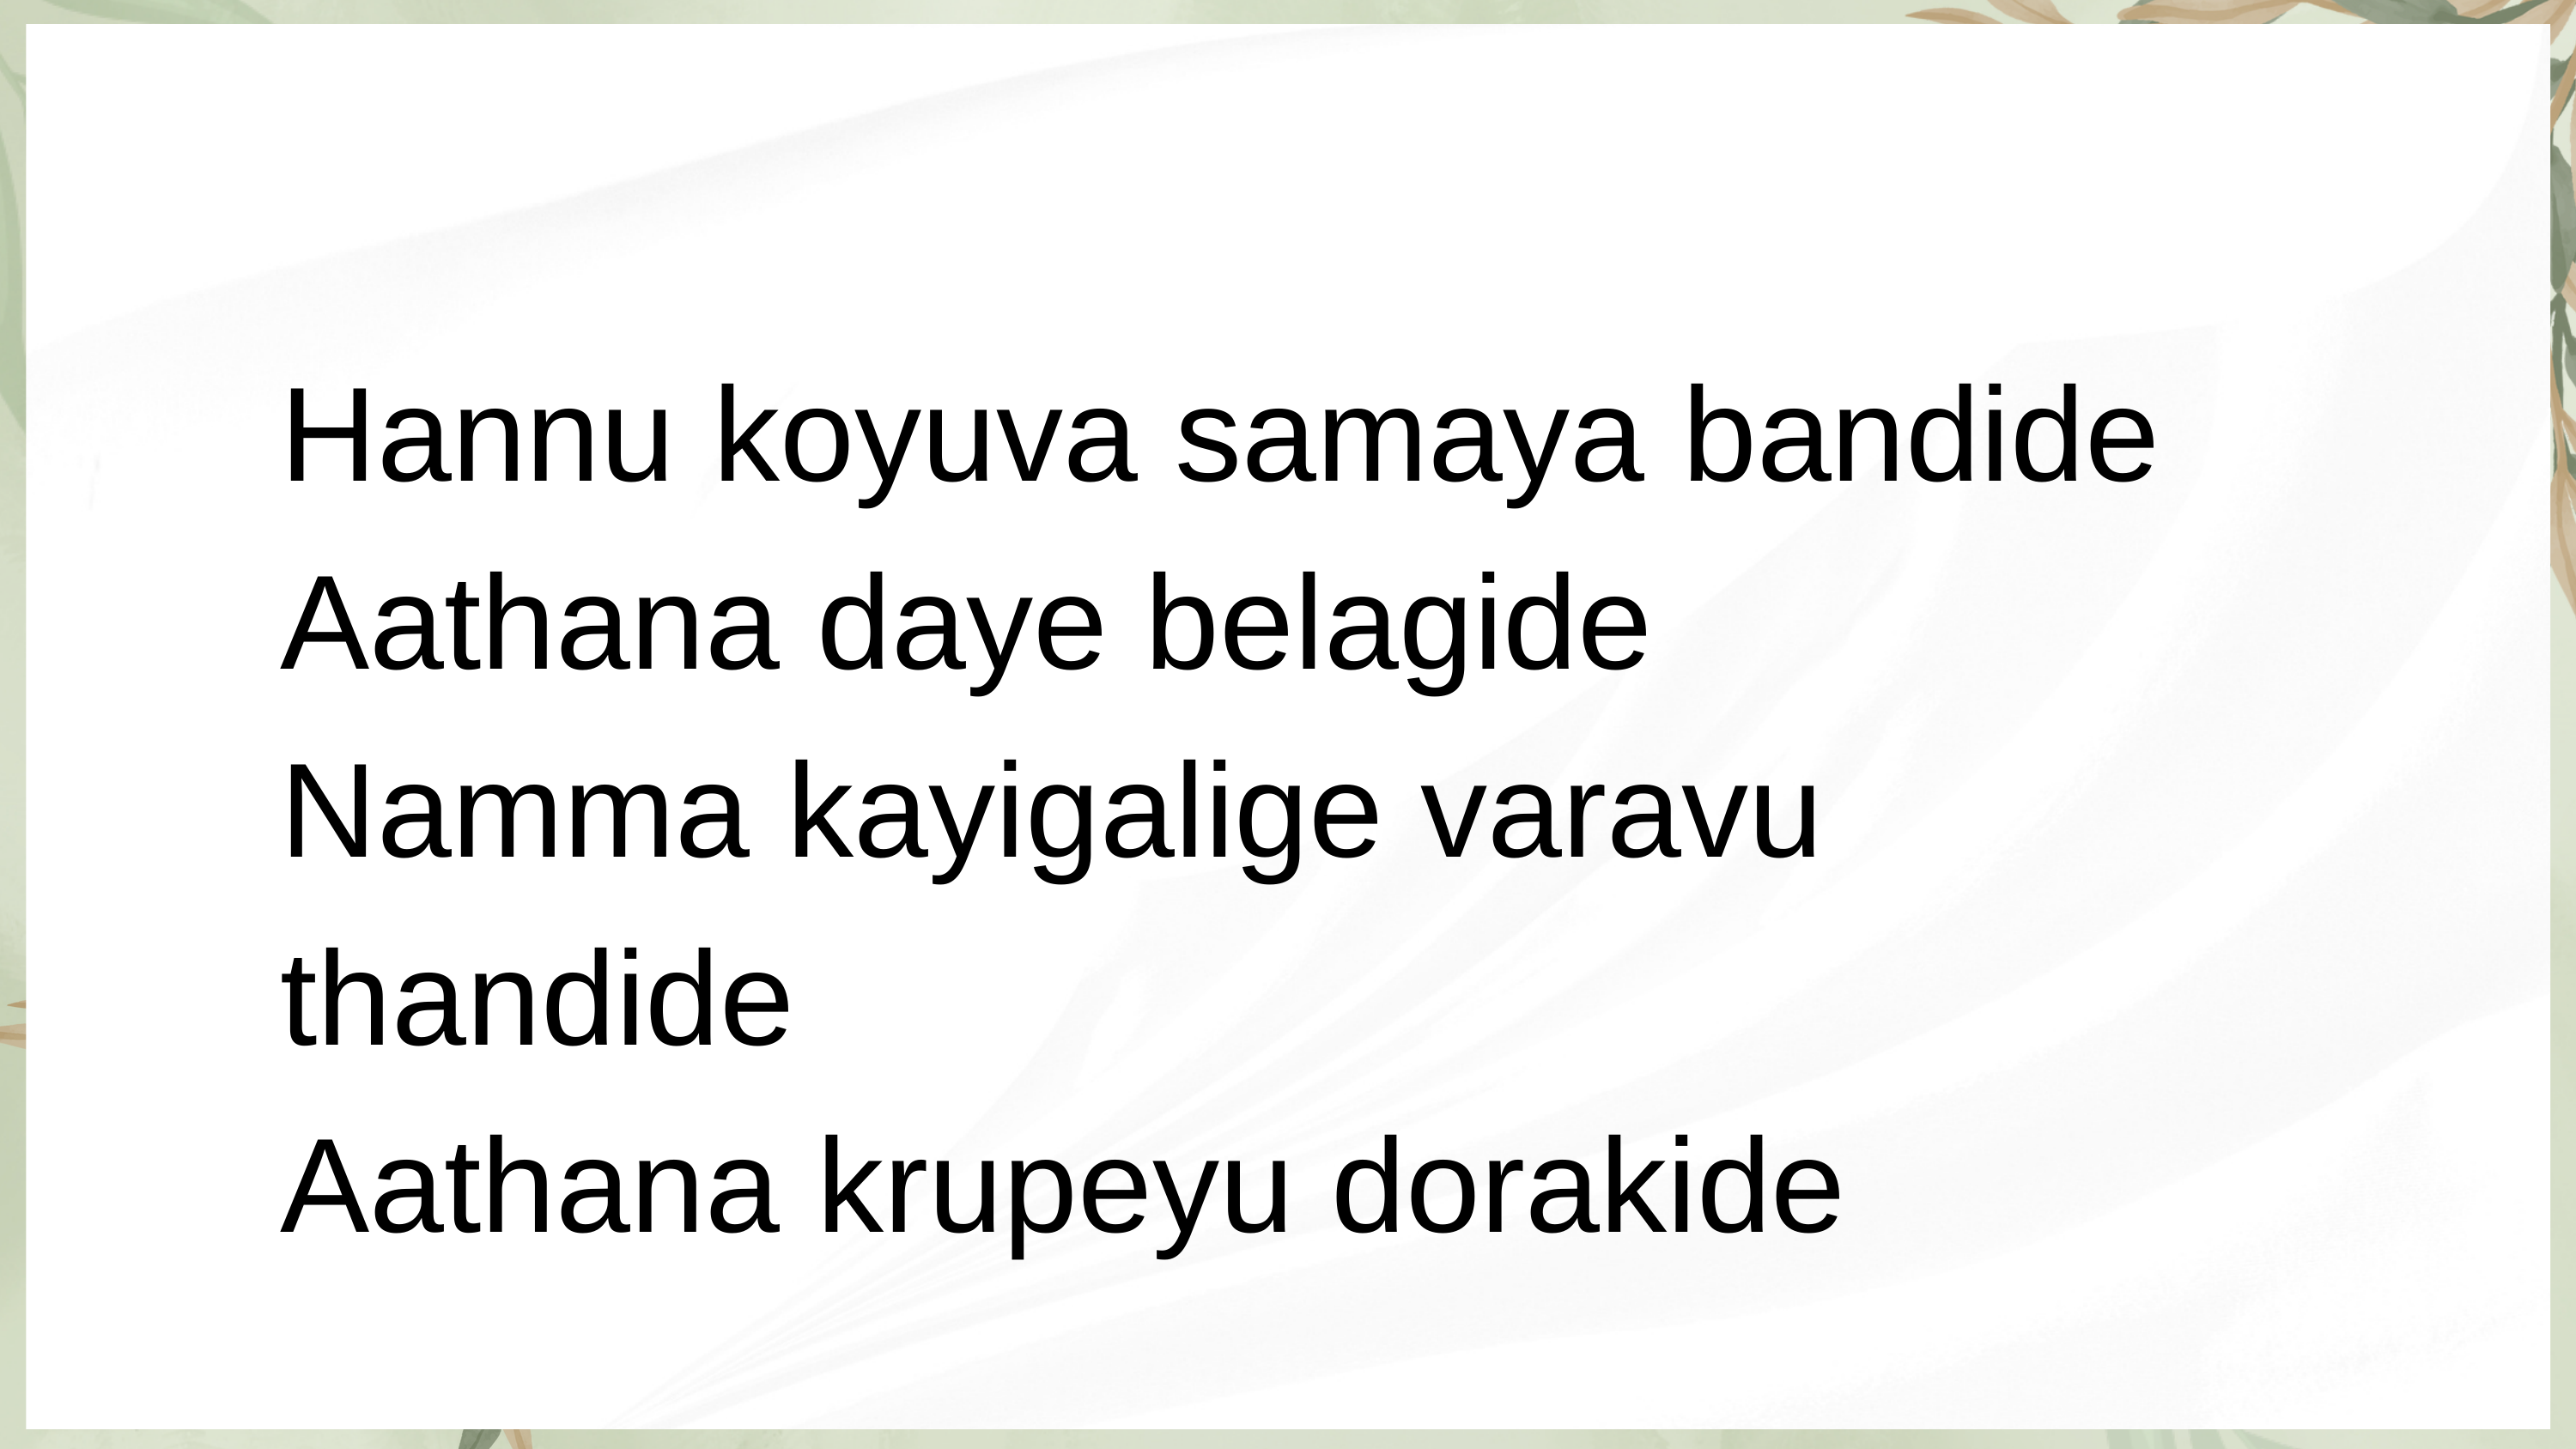

Hannu koyuva samaya bandide
Aathana daye belagide
Namma kayigalige varavu thandide
Aathana krupeyu dorakide